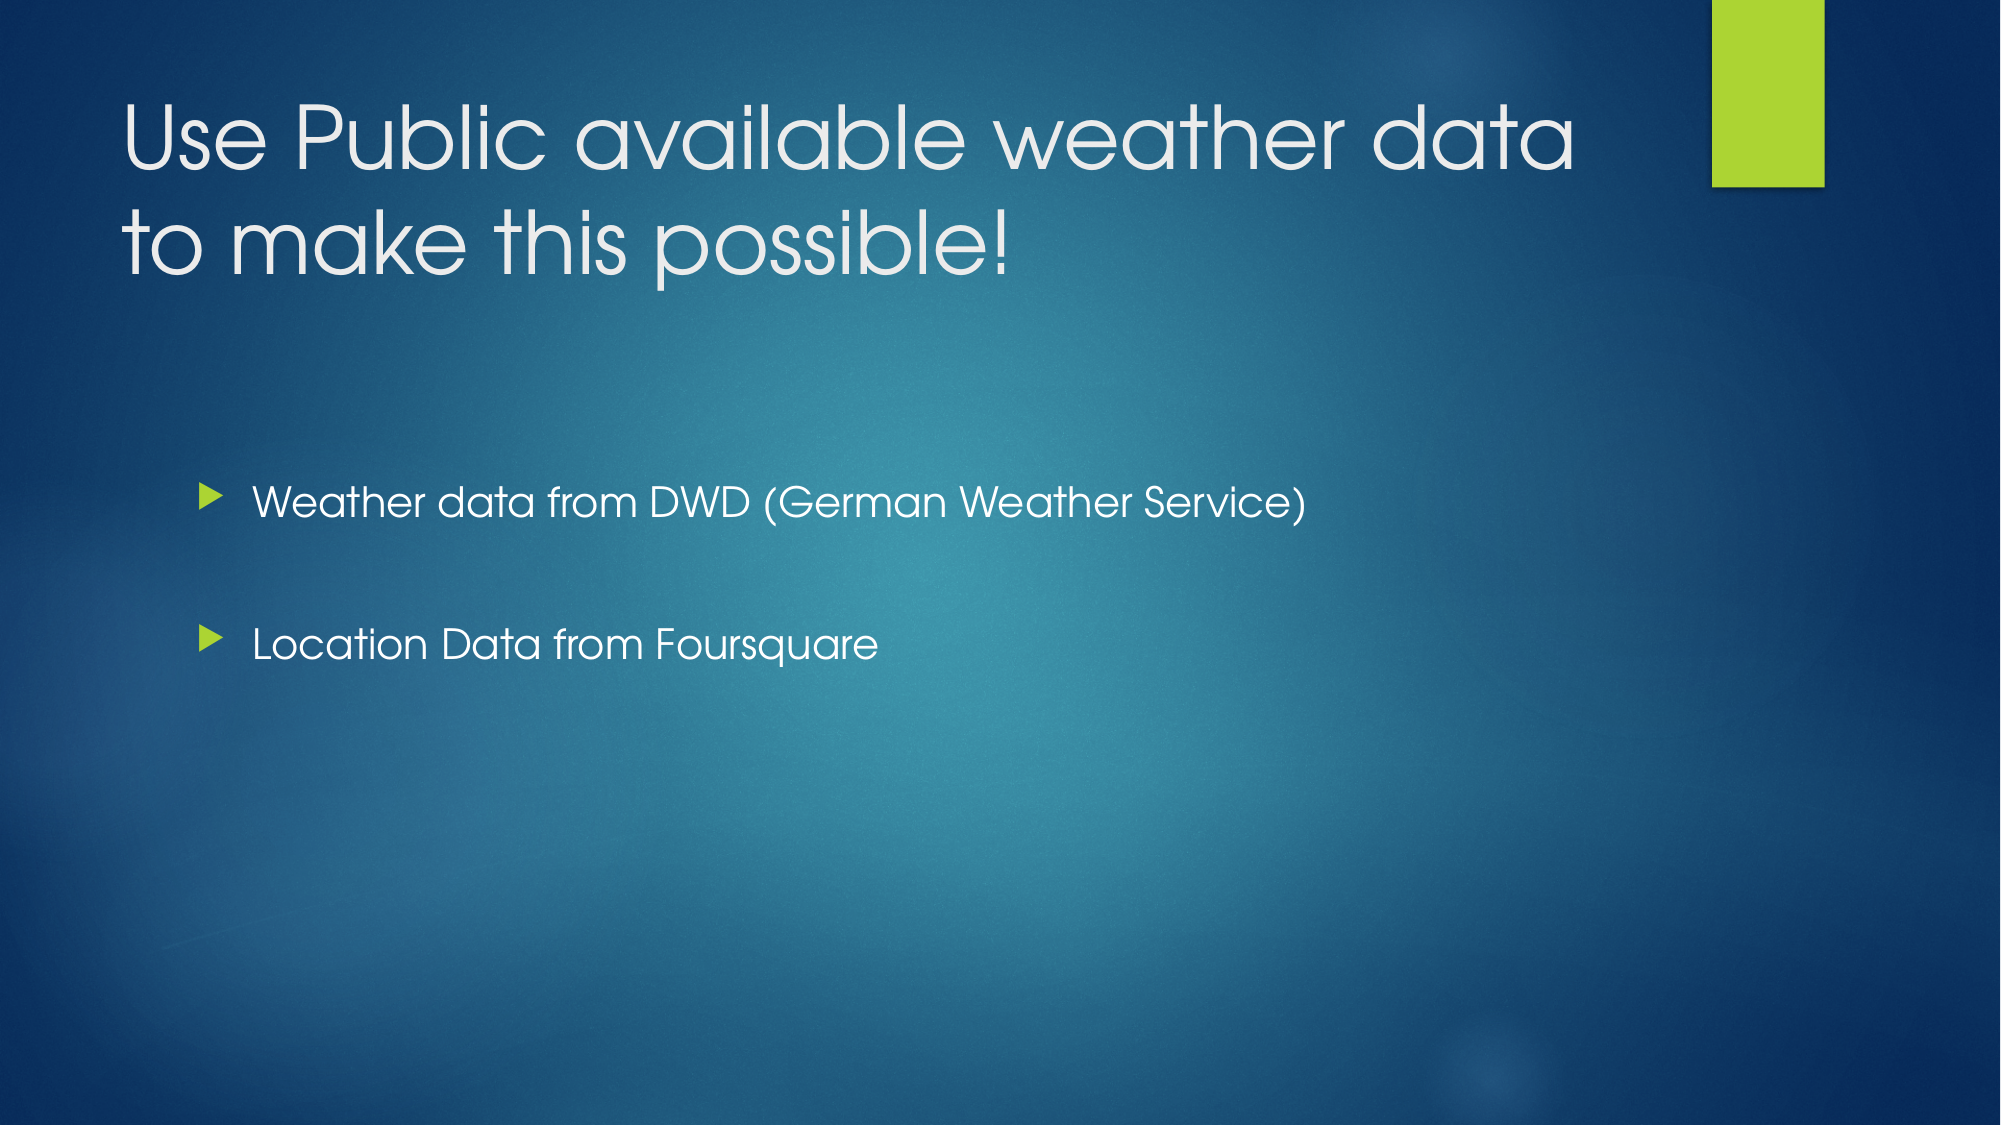

# Use Public available weather data to make this possible!
Weather data from DWD (German Weather Service)

Location Data from Foursquare